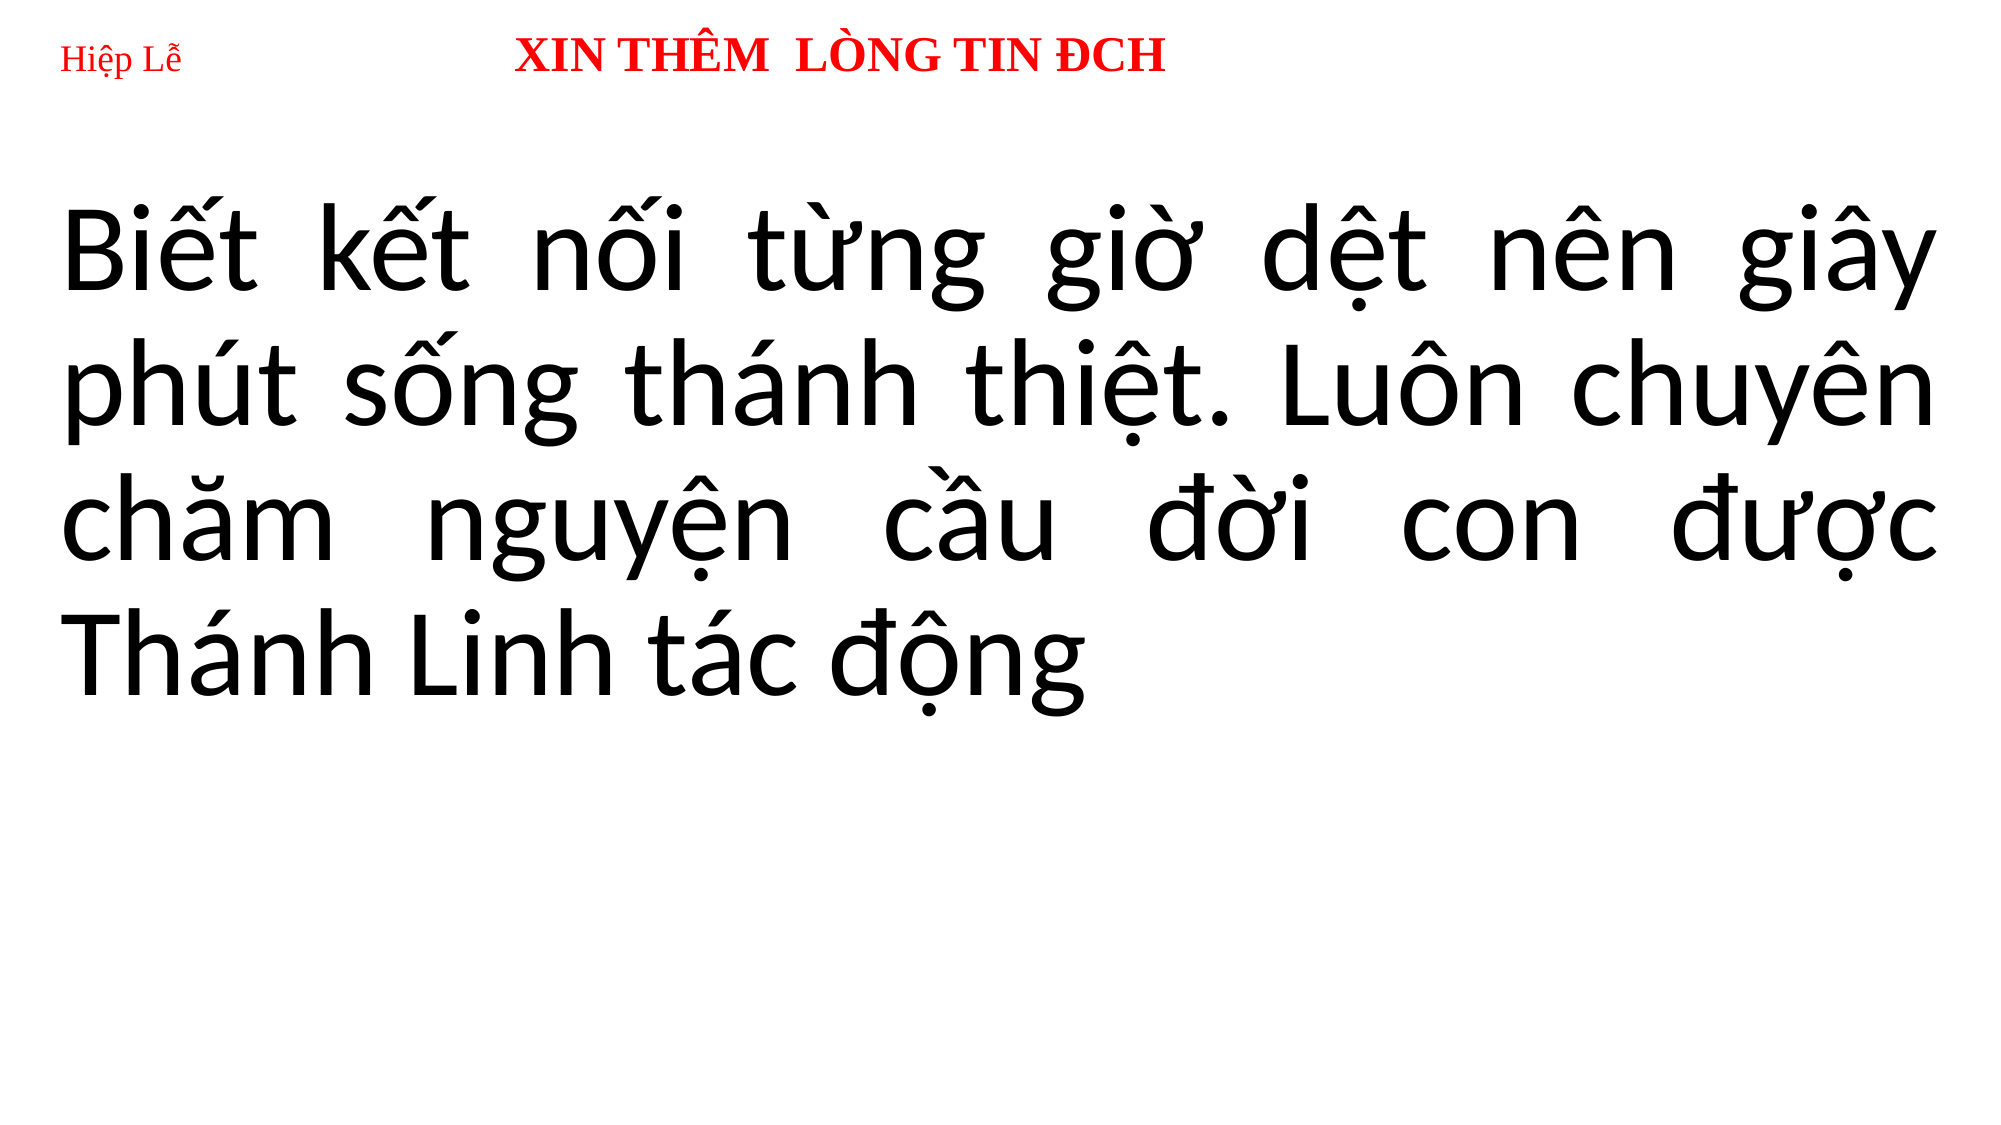

# Hiệp Lễ                                   XIN THÊM  LÒNG TIN ĐCH
Biết kết nối từng giờ dệt nên giây phút sống thánh thiệt. Luôn chuyên chăm nguyện cầu đời con được Thánh Linh tác động